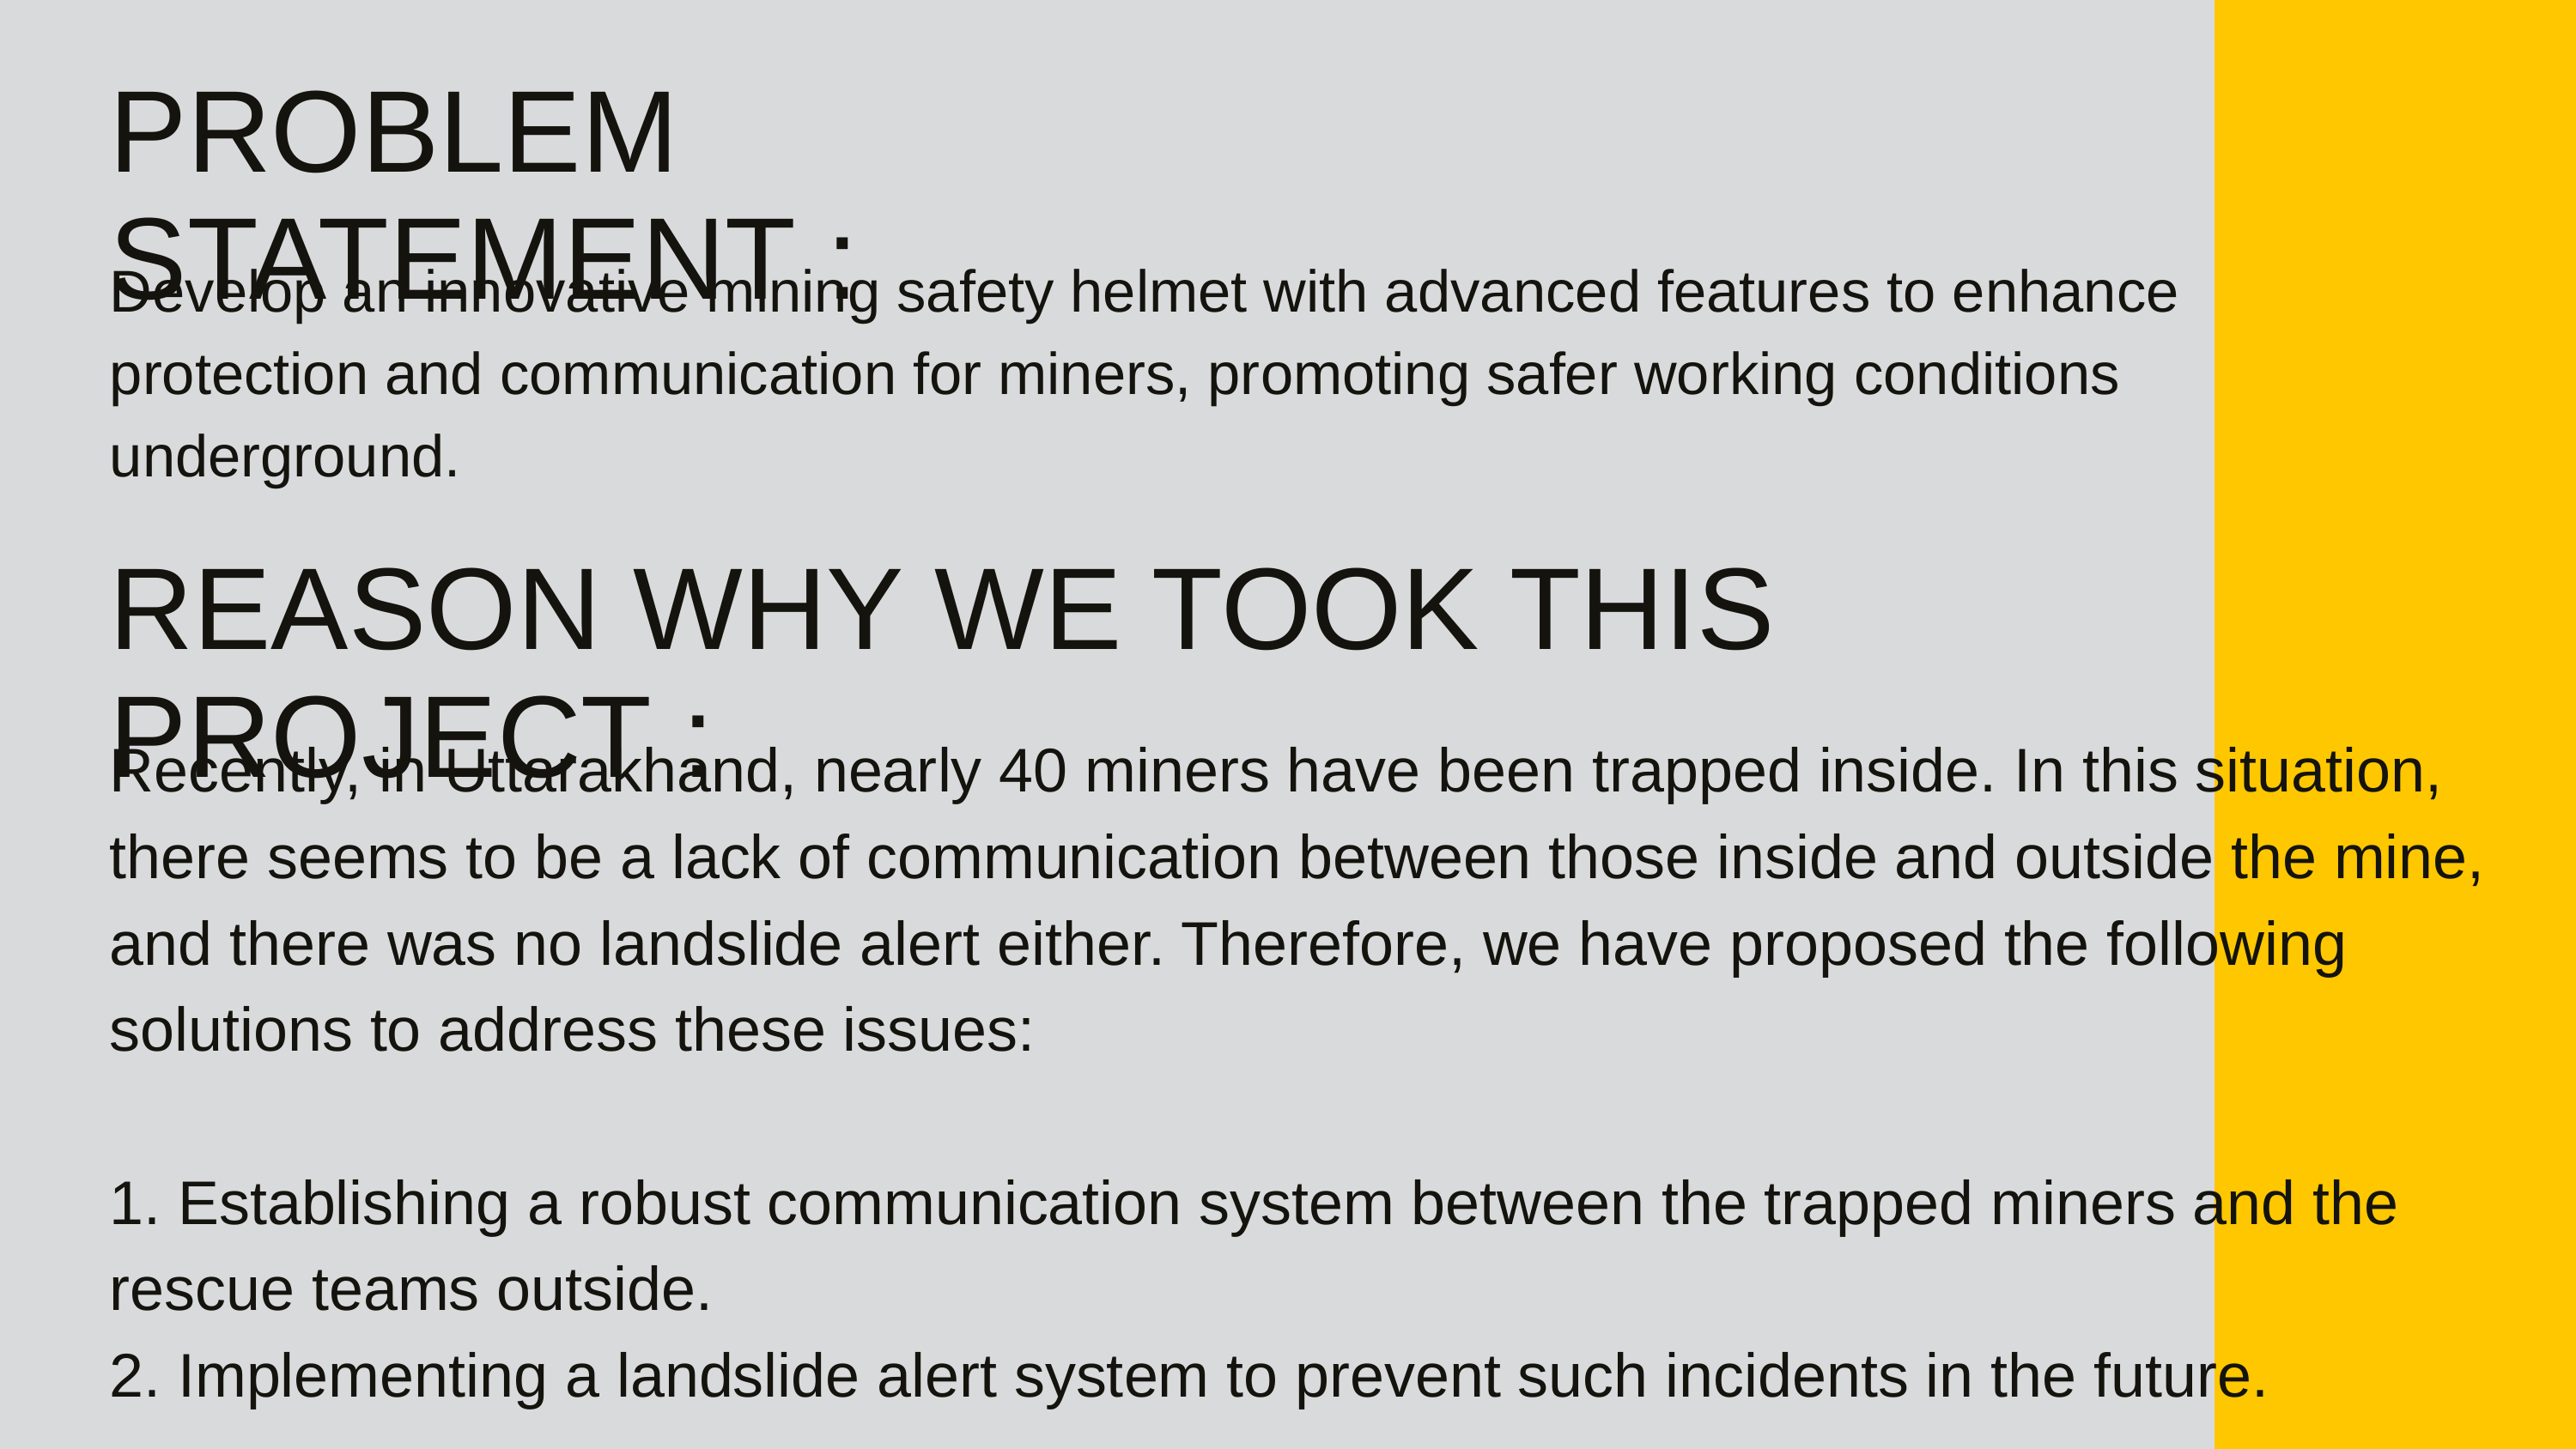

PROBLEM STATEMENT :
Develop an innovative mining safety helmet with advanced features to enhance protection and communication for miners, promoting safer working conditions underground.
REASON WHY WE TOOK THIS PROJECT :
Recently, in Uttarakhand, nearly 40 miners have been trapped inside. In this situation, there seems to be a lack of communication between those inside and outside the mine, and there was no landslide alert either. Therefore, we have proposed the following solutions to address these issues:

1. Establishing a robust communication system between the trapped miners and the rescue teams outside.
2. Implementing a landslide alert system to prevent such incidents in the future.